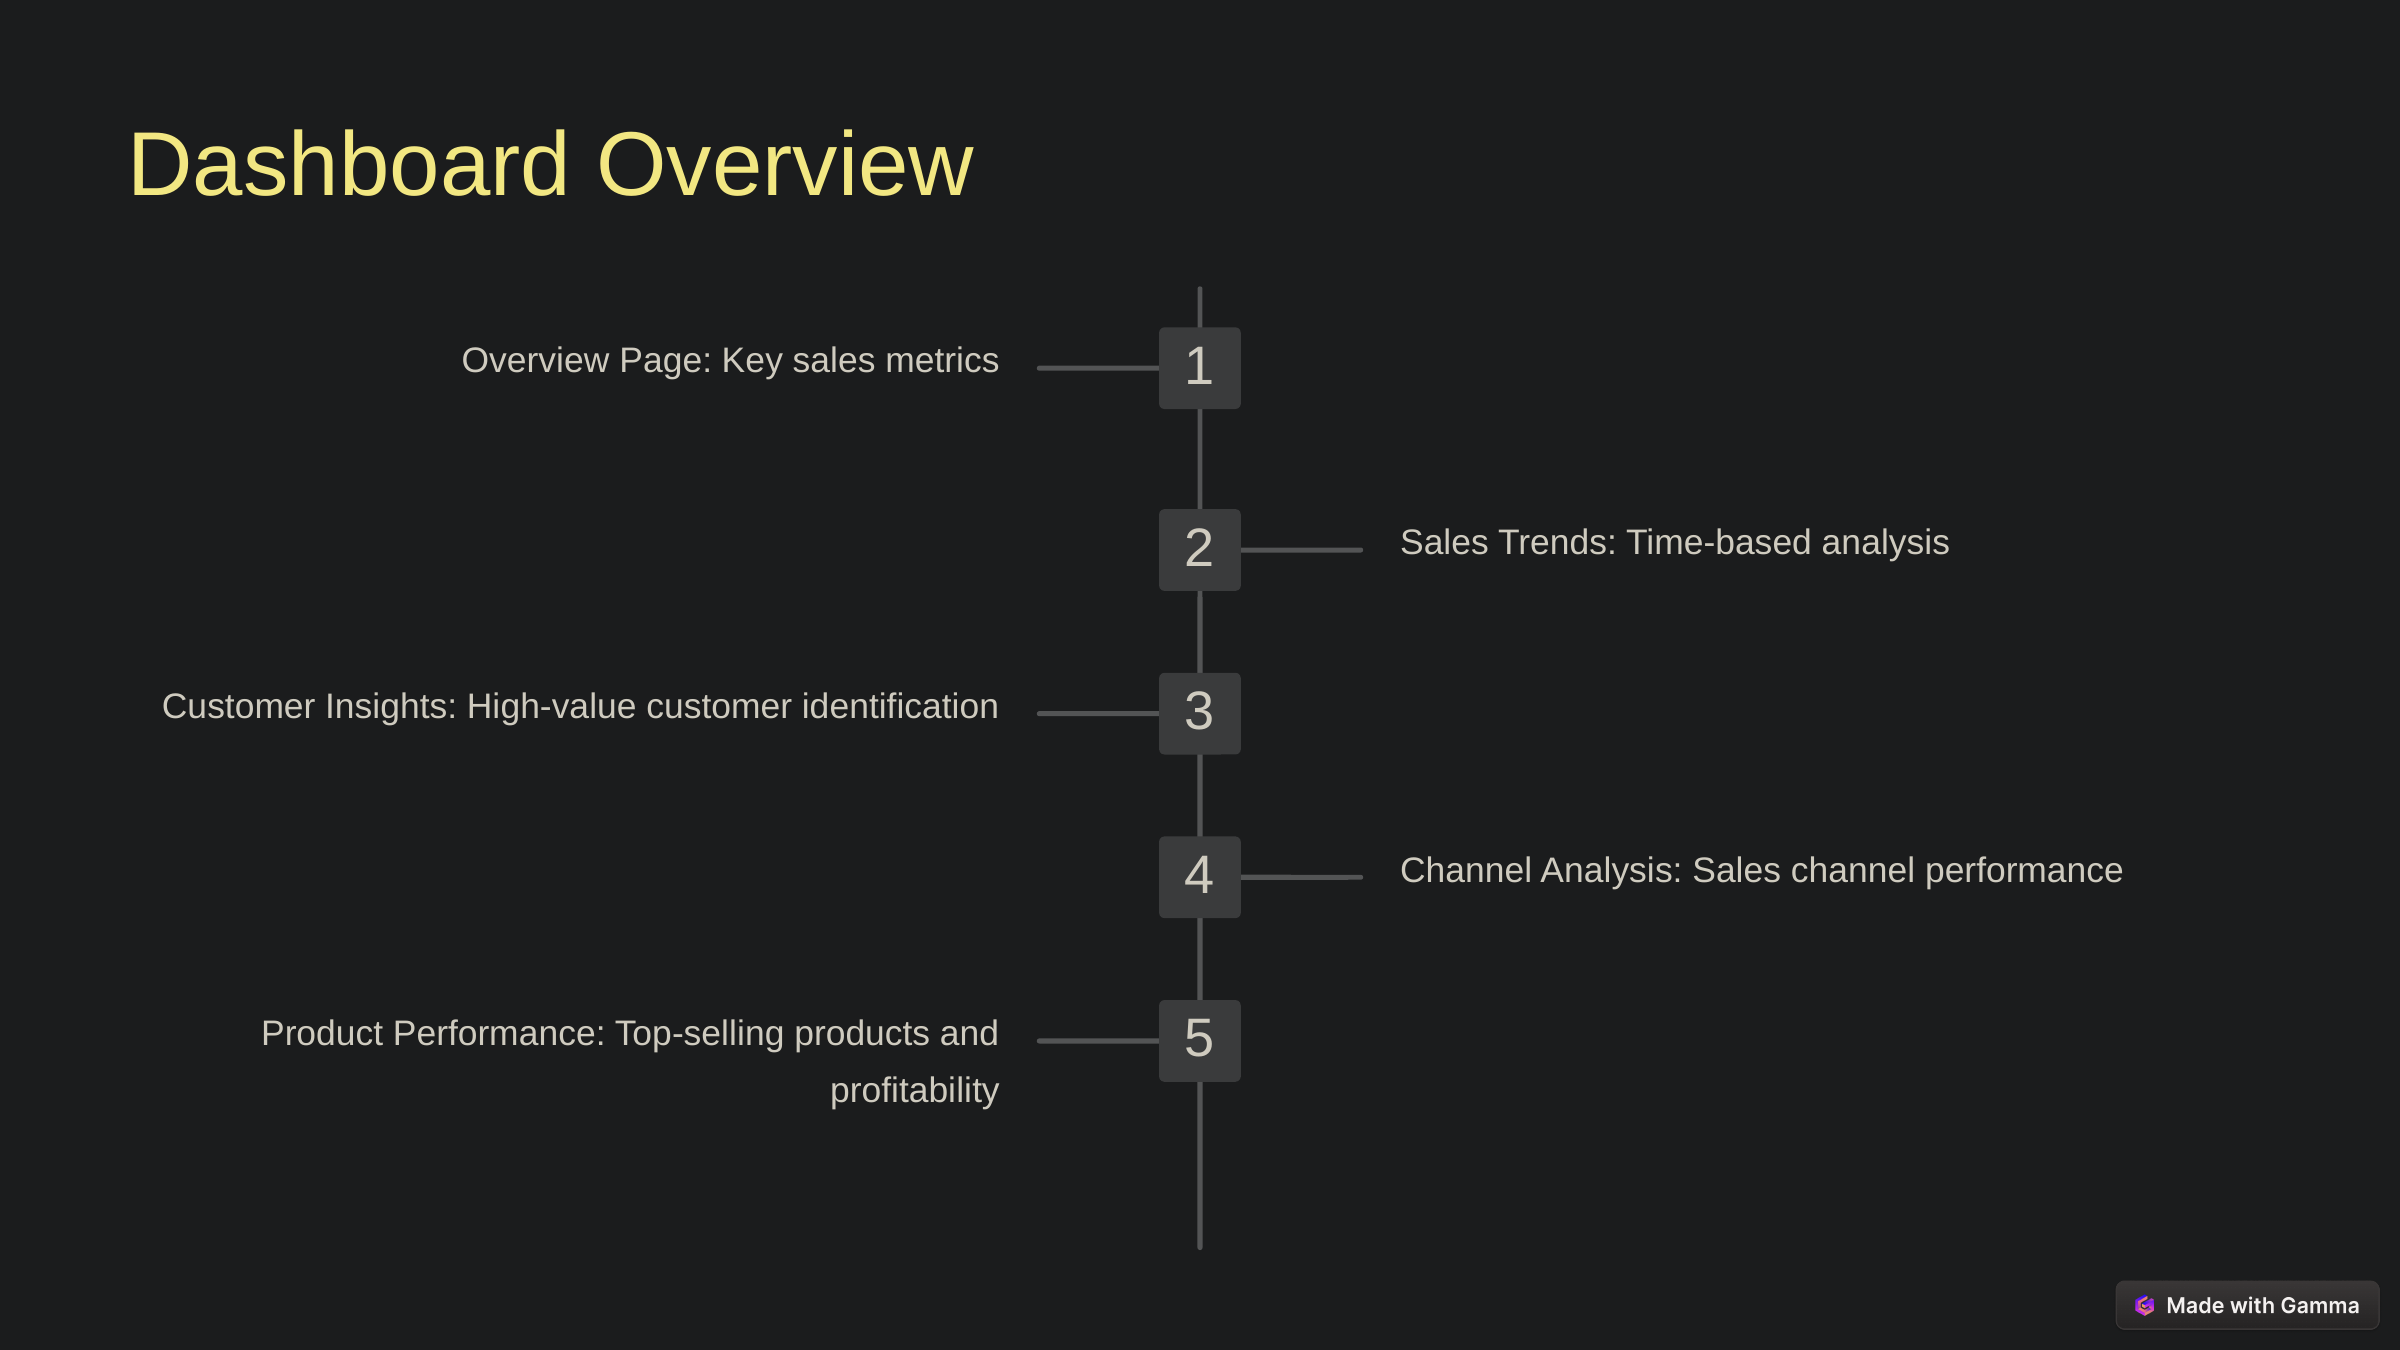

Dashboard Overview

Overview Page: Key sales metrics

1

Sales Trends: Time-based analysis

2

Customer Insights: High-value customer identification

3

Channel Analysis: Sales channel performance

4

Product Performance: Top-selling products and profitability

5